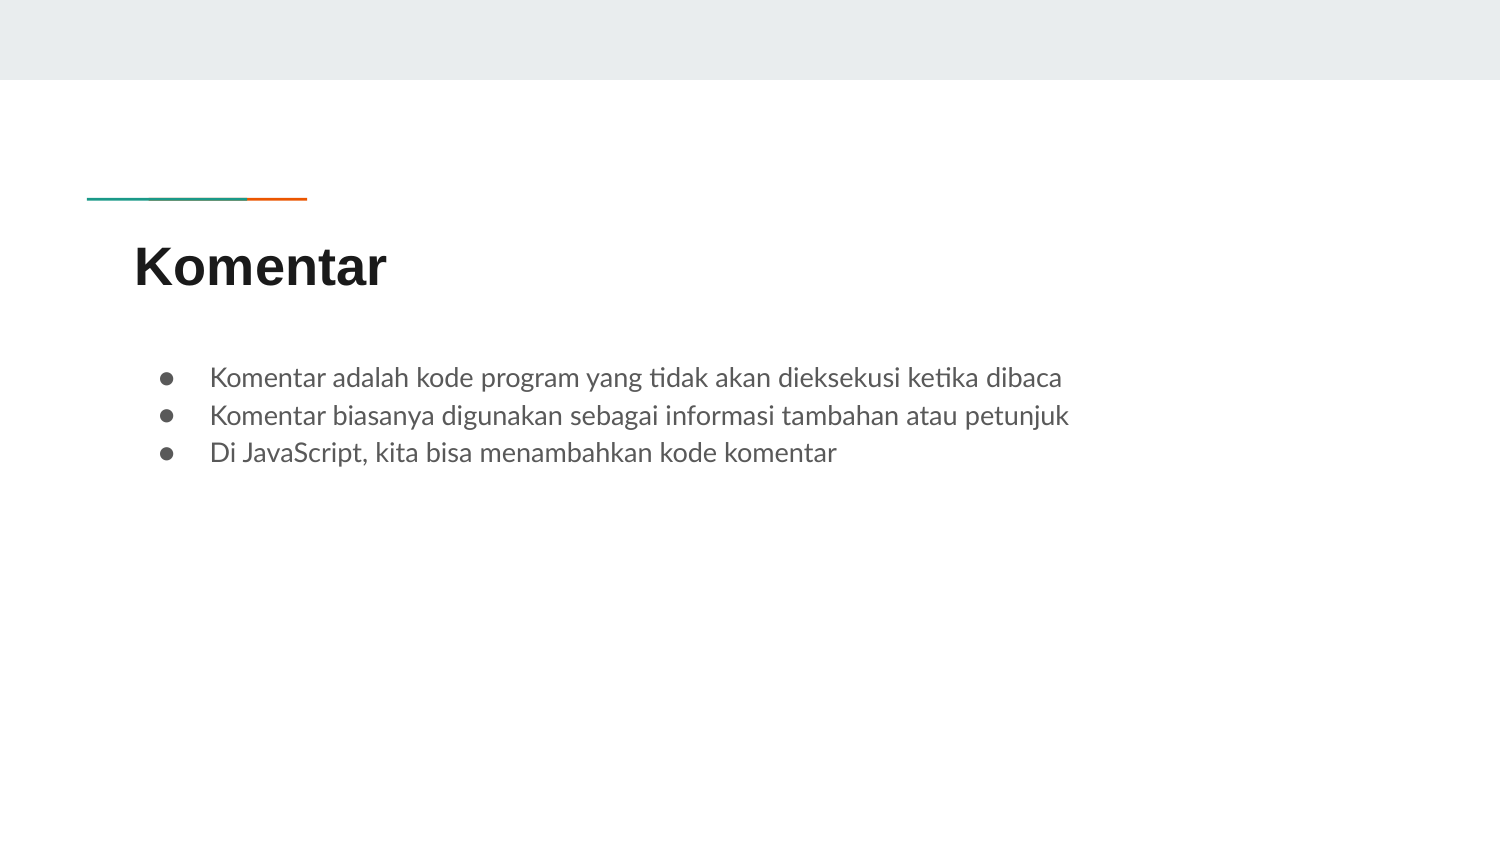

# Komentar
Komentar adalah kode program yang tidak akan dieksekusi ketika dibaca
Komentar biasanya digunakan sebagai informasi tambahan atau petunjuk
Di JavaScript, kita bisa menambahkan kode komentar